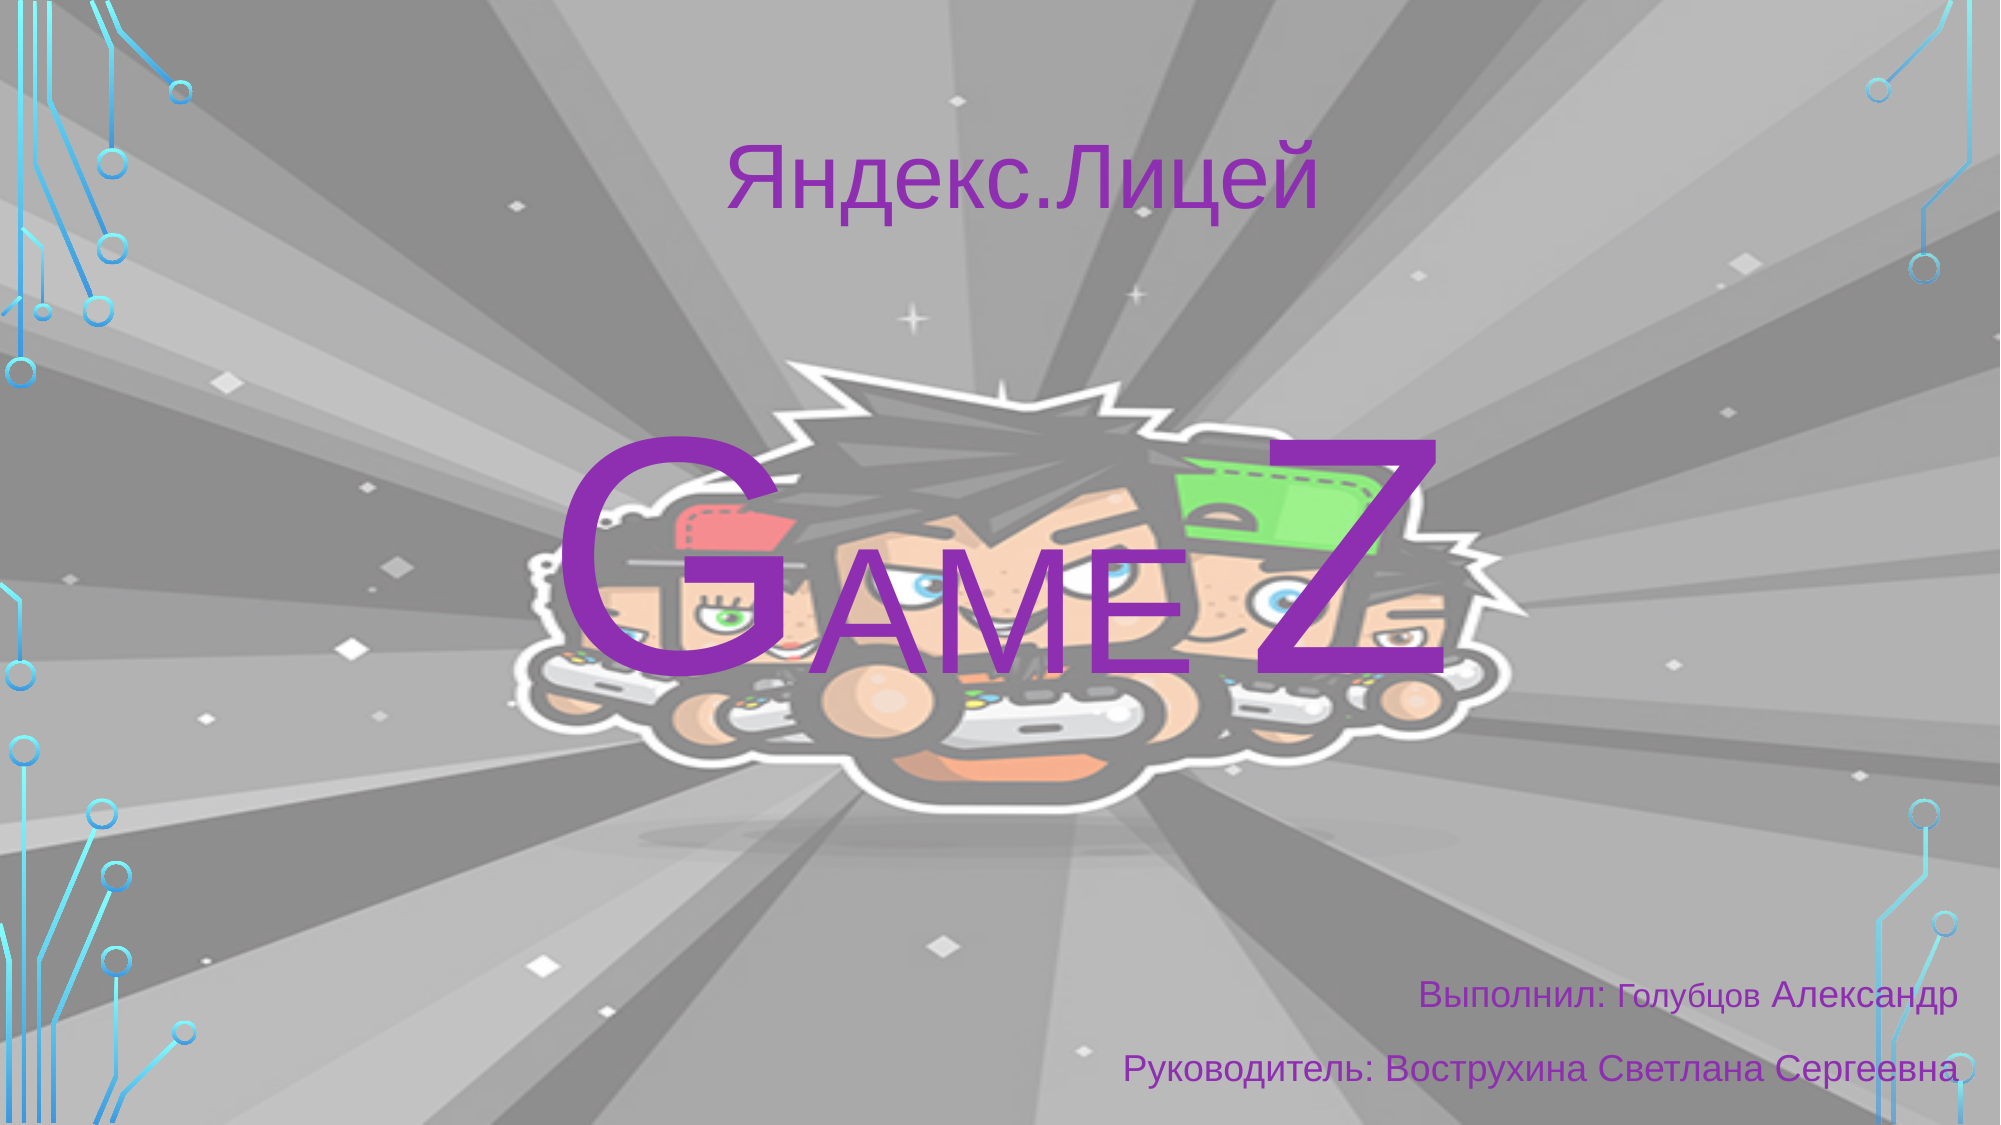

Яндекс.Лицей
Game z
Выполнил: Голубцов Александр
Руководитель: Вострухина Светлана Сергеевна